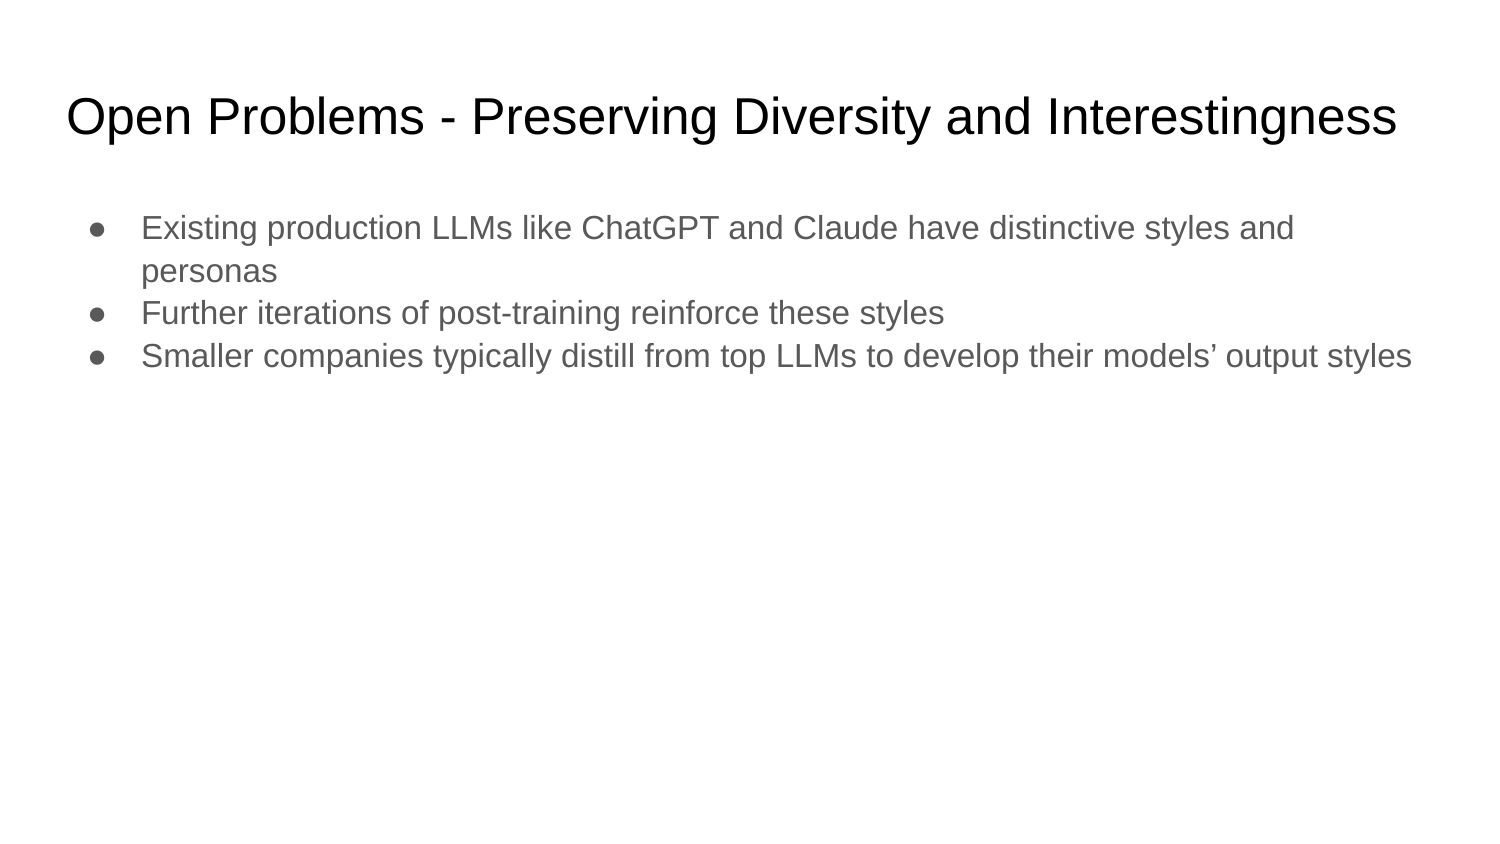

# Open Problems - Preserving Diversity and Interestingness
Existing production LLMs like ChatGPT and Claude have distinctive styles and personas
Further iterations of post-training reinforce these styles
Smaller companies typically distill from top LLMs to develop their models’ output styles